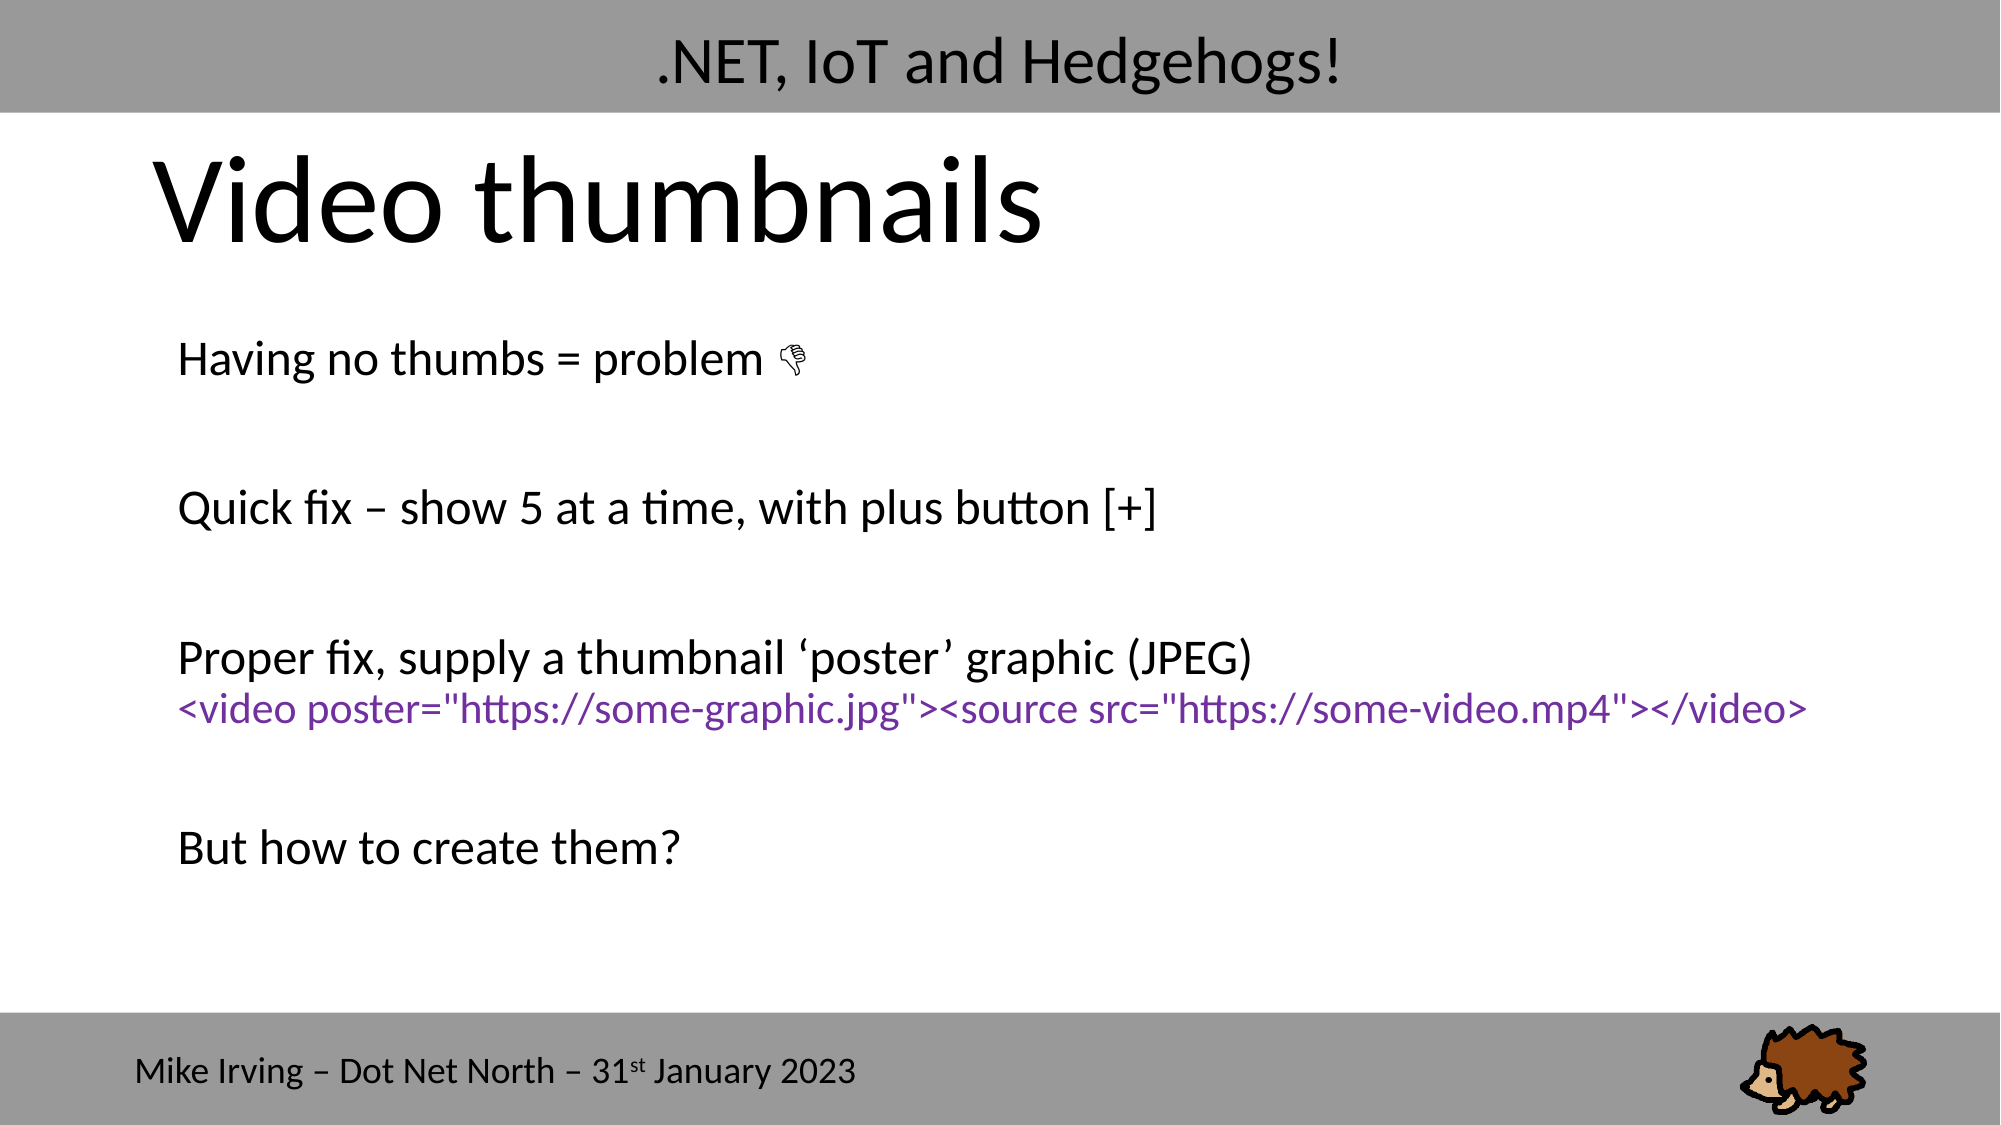

Video thumbnails

Having no thumbs = problem 👎

Quick fix – show 5 at a time, with plus button [+]

Proper fix, supply a thumbnail ‘poster’ graphic (JPEG)
<video poster="https://some-graphic.jpg"><source src="https://some-video.mp4"></video>

But how to create them?